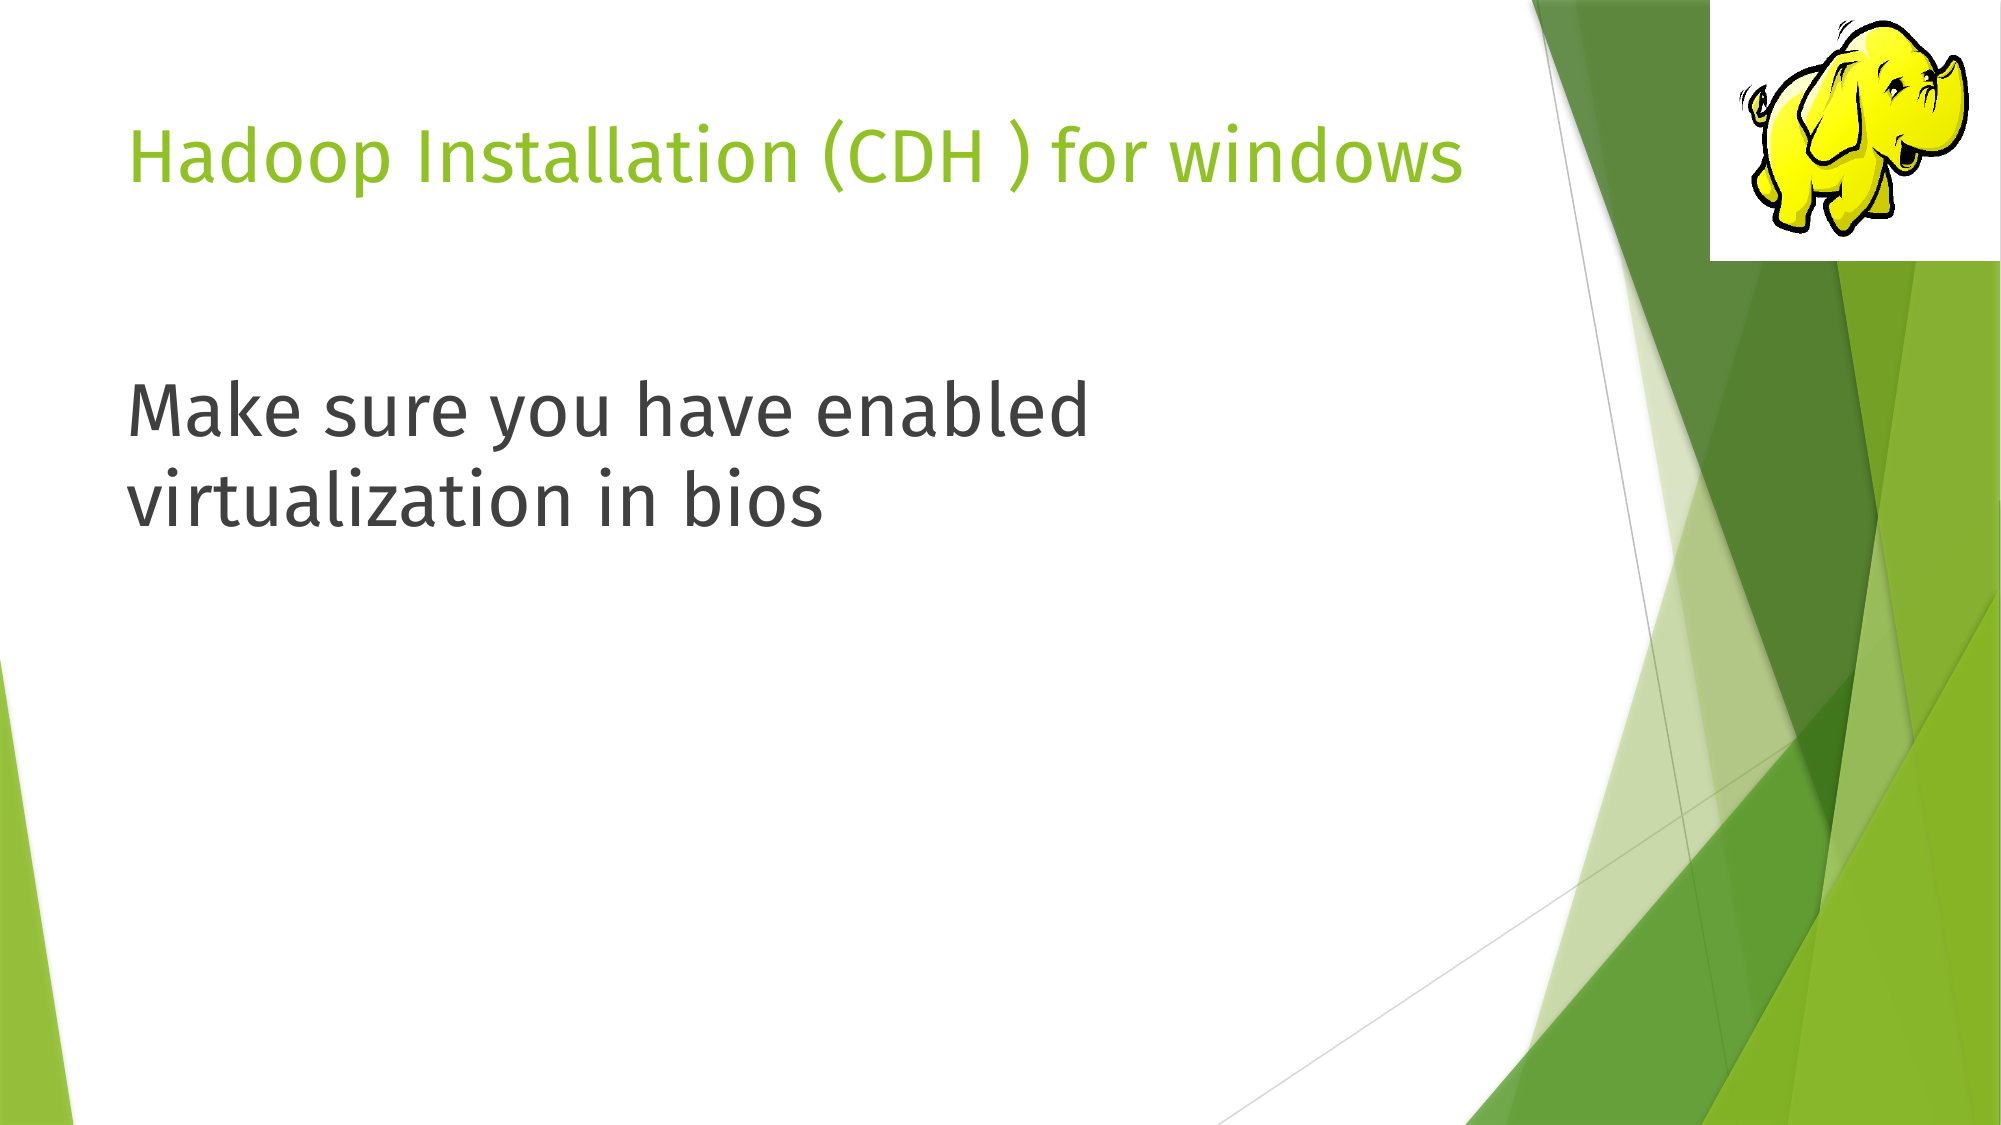

# Hadoop Installation (CDH ) for windows
Make sure you have enabled virtualization in bios